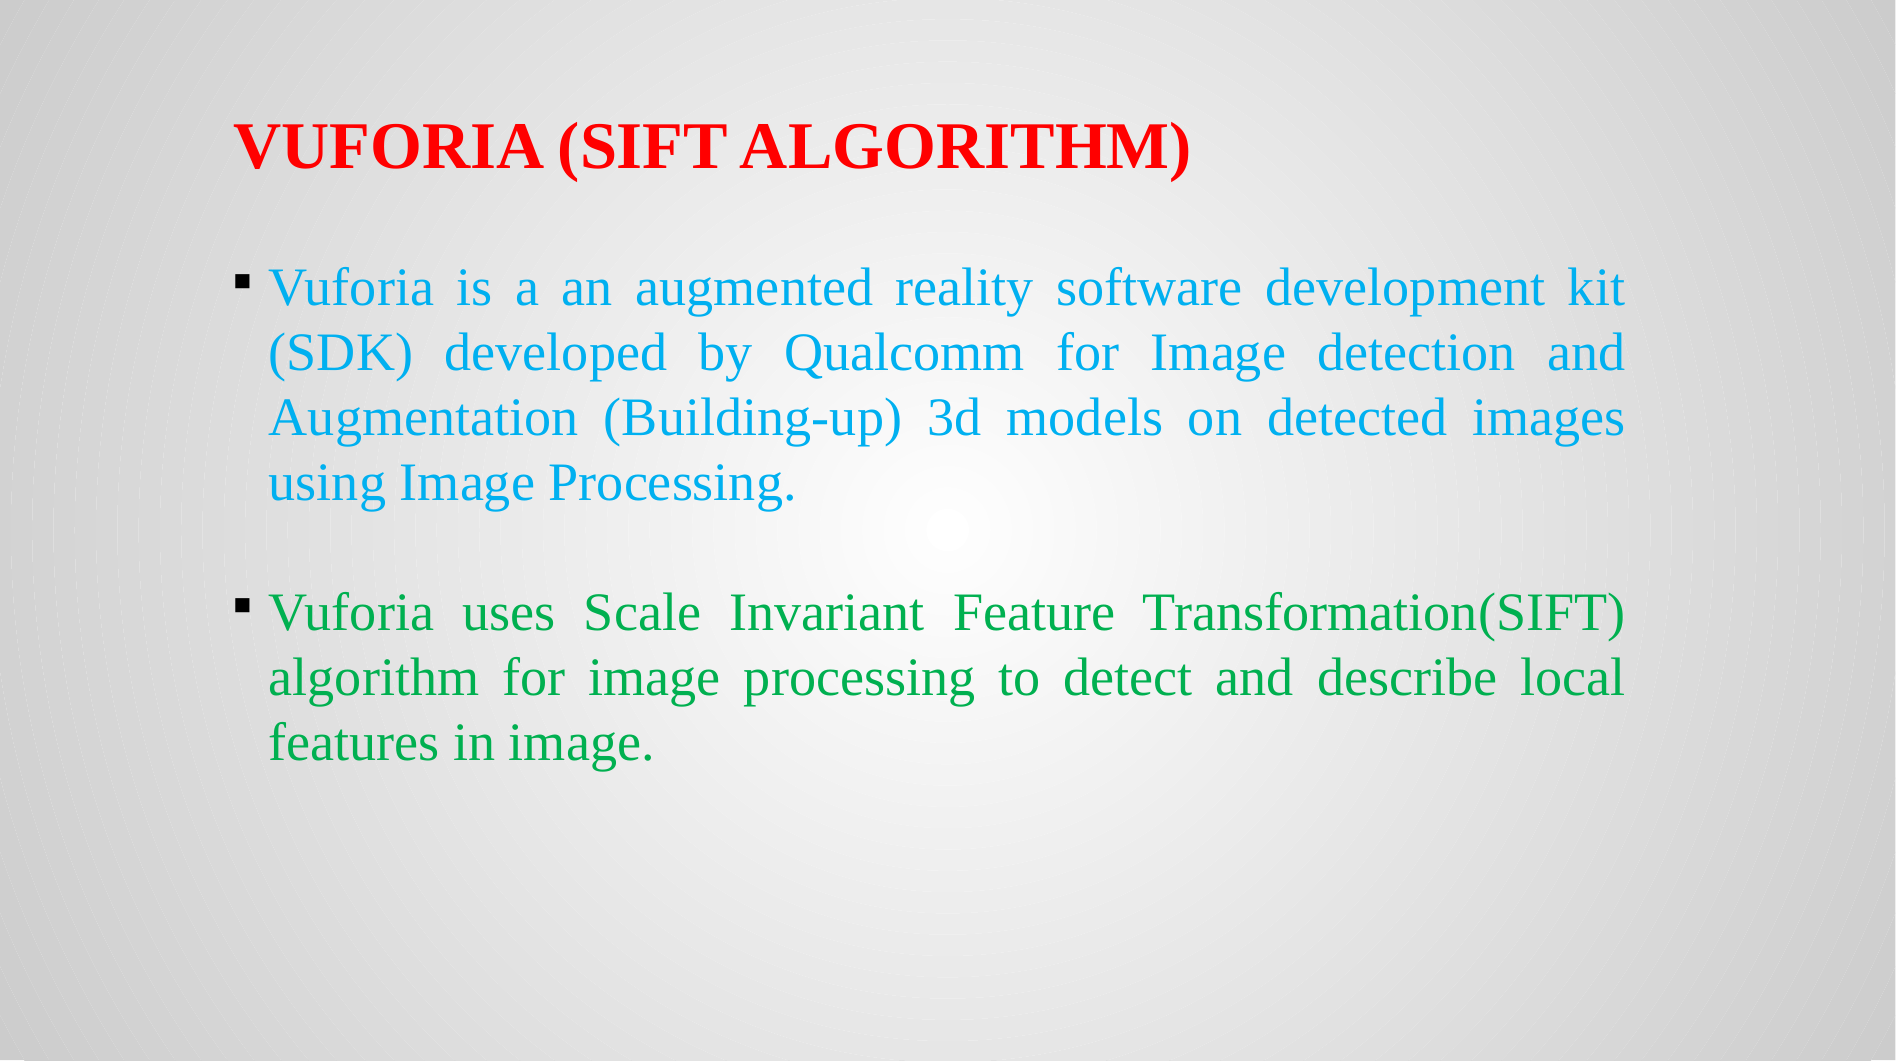

VUFORIA (SIFT ALGORITHM)

Vuforia is a an augmented reality software development kit (SDK) developed by Qualcomm for Image detection and Augmentation (Building-up) 3d models on detected images using Image Processing.

Vuforia uses Scale Invariant Feature Transformation(SIFT) algorithm for image processing to detect and describe local features in image.